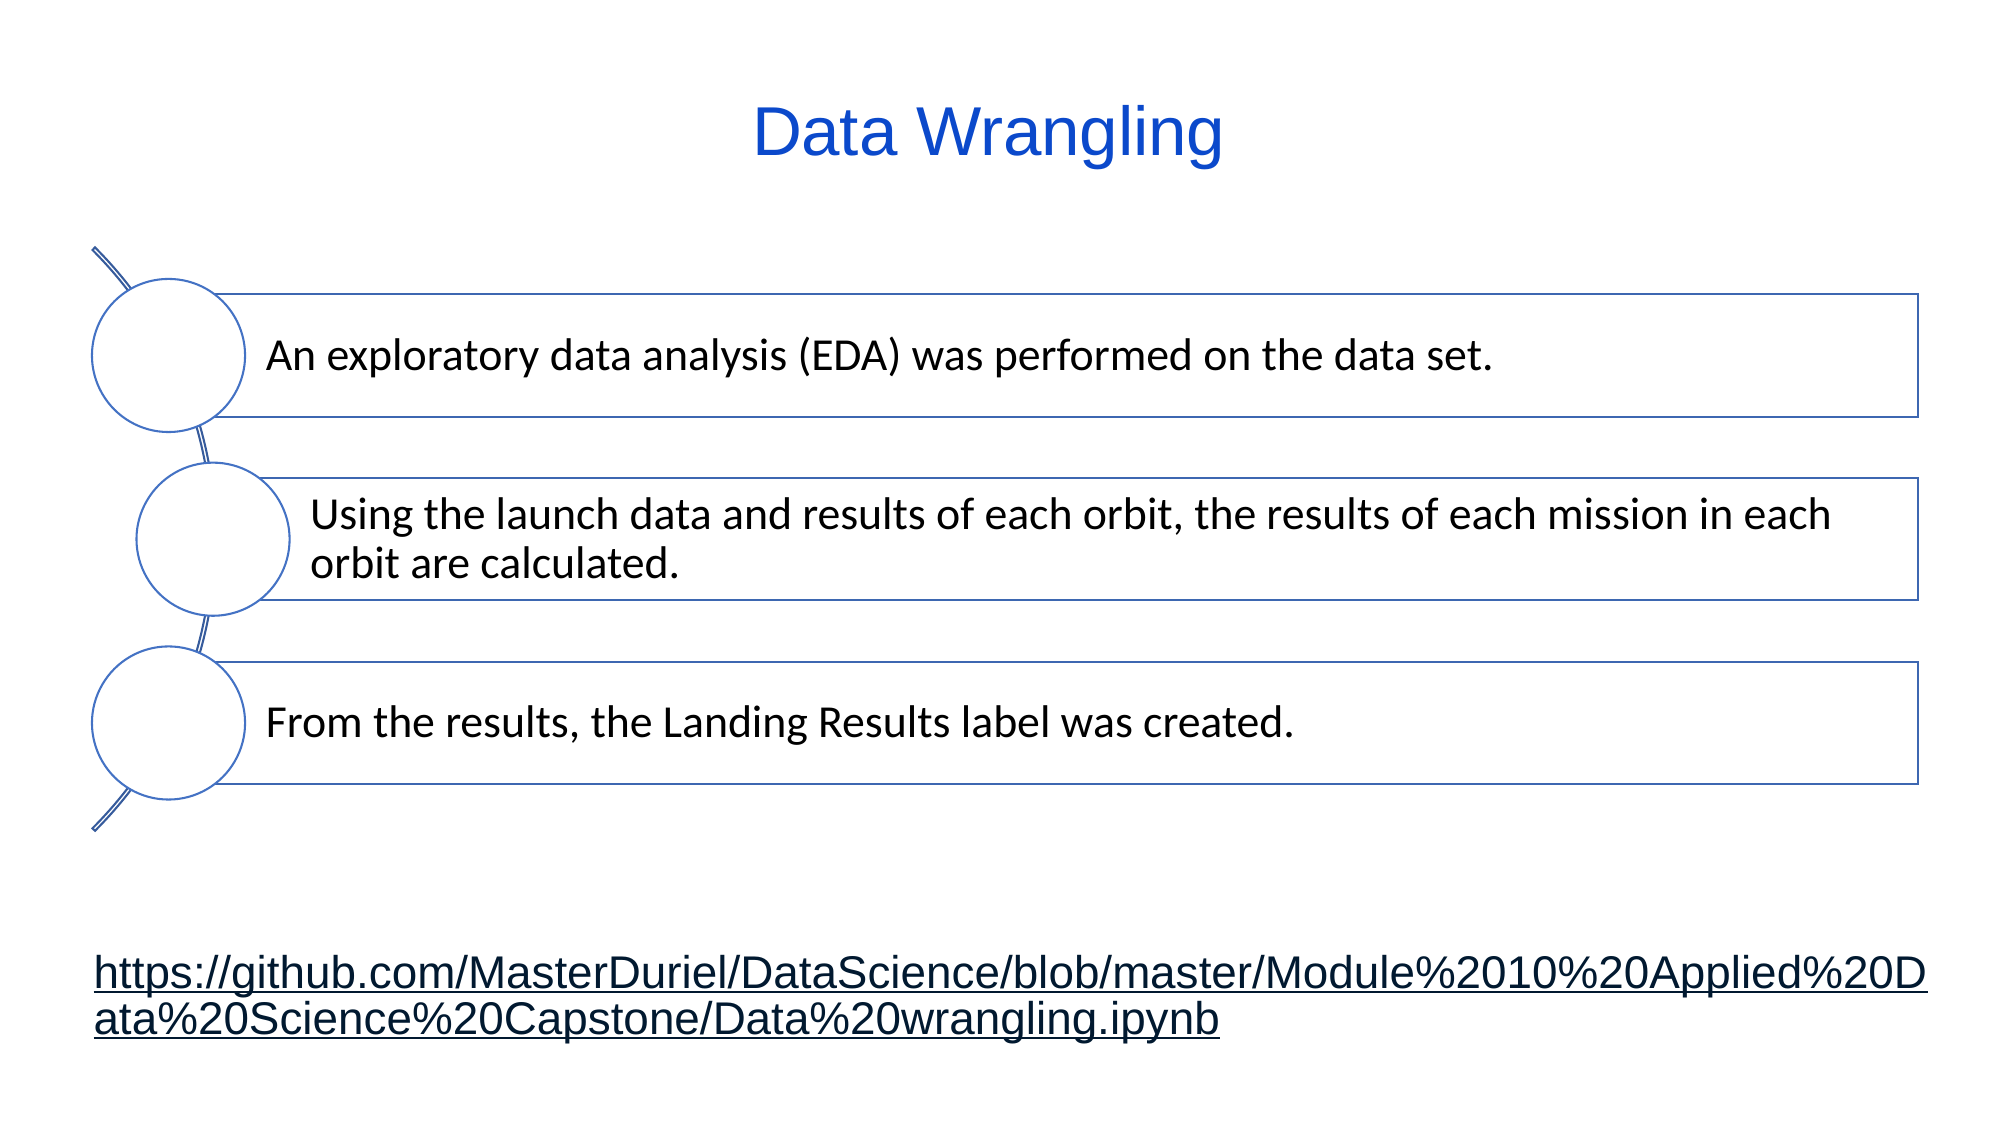

Data Wrangling
An exploratory data analysis (EDA) was performed on the data set.
Using the launch data and results of each orbit, the results of each mission in each orbit are calculated.
From the results, the Landing Results label was created.

)
Json_
https://github.com/MasterDuriel/DataScience/blob/master/Module%2010%20Applied%20Data%20Science%20Capstone/Data%20wrangling.ipynb